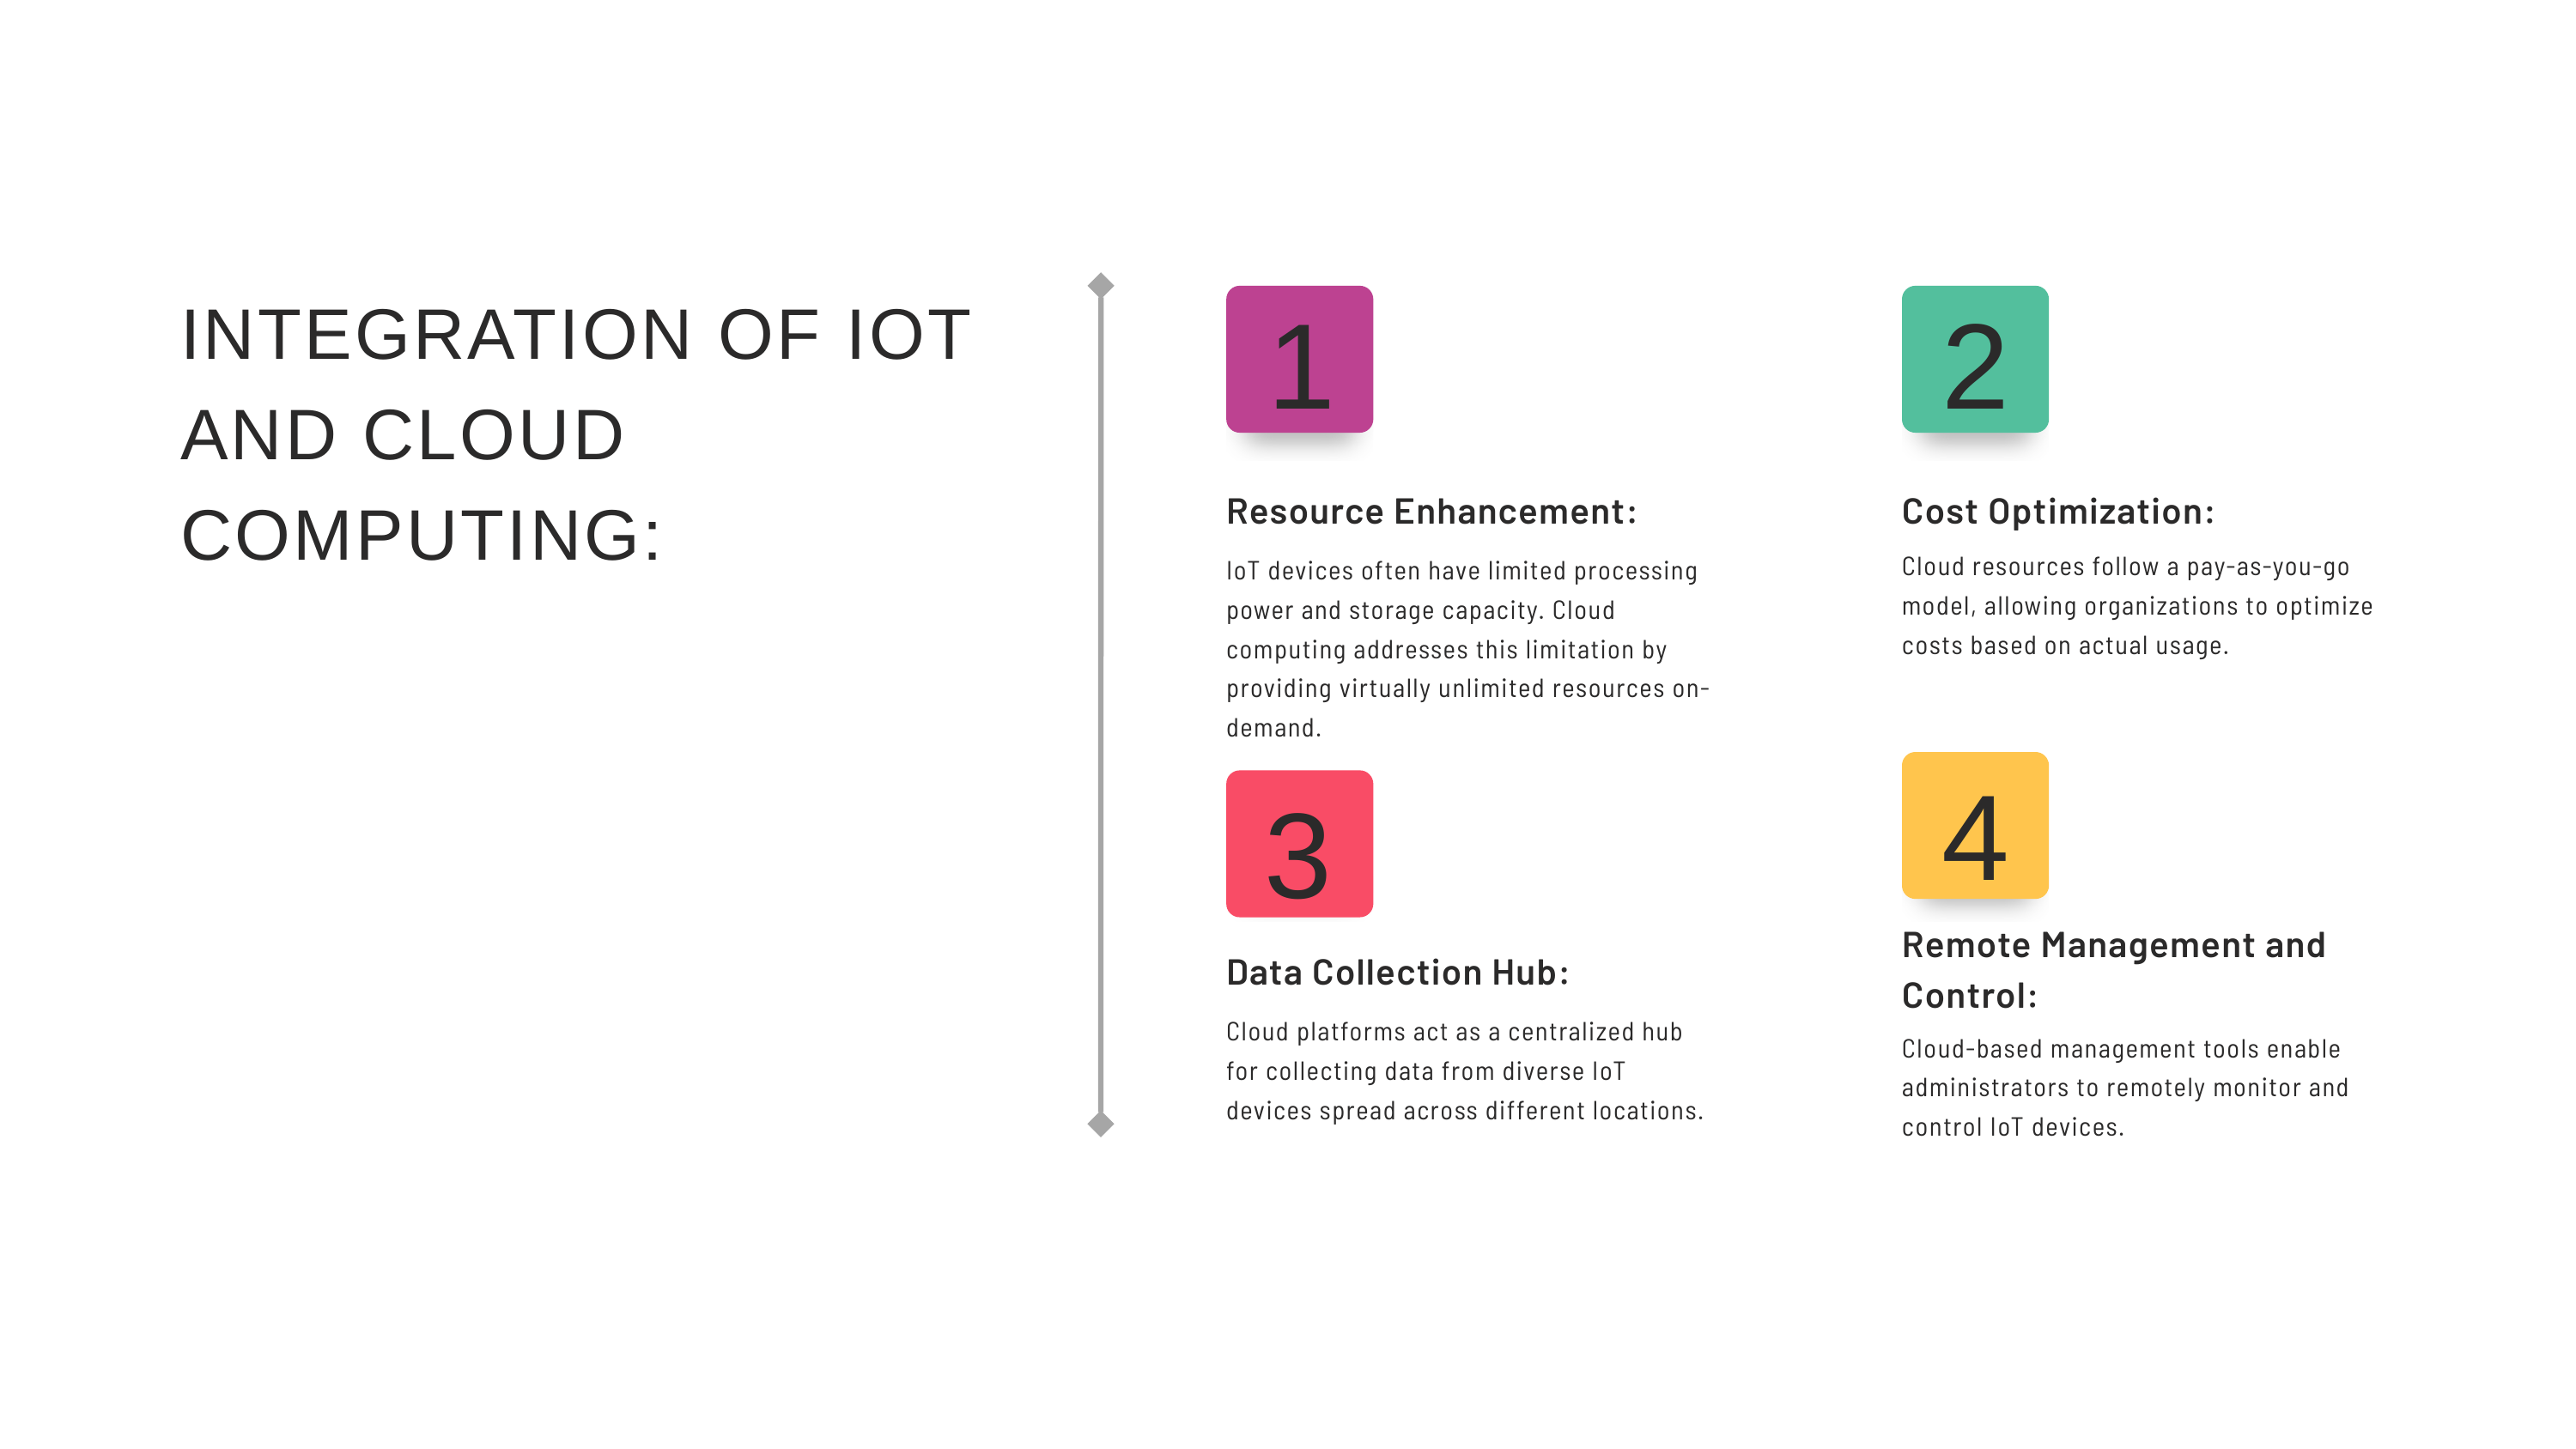

1
2
INTEGRATION OF IOT AND CLOUD COMPUTING:

Resource Enhancement:
Cost Optimization:
Cloud resources follow a pay-as-you-go model, allowing organizations to optimize costs based on actual usage.
IoT devices often have limited processing power and storage capacity. Cloud computing addresses this limitation by providing virtually unlimited resources on-demand.
4

3

Remote Management and Control:
Data Collection Hub:
Cloud platforms act as a centralized hub for collecting data from diverse IoT devices spread across different locations.
Cloud-based management tools enable administrators to remotely monitor and control IoT devices.